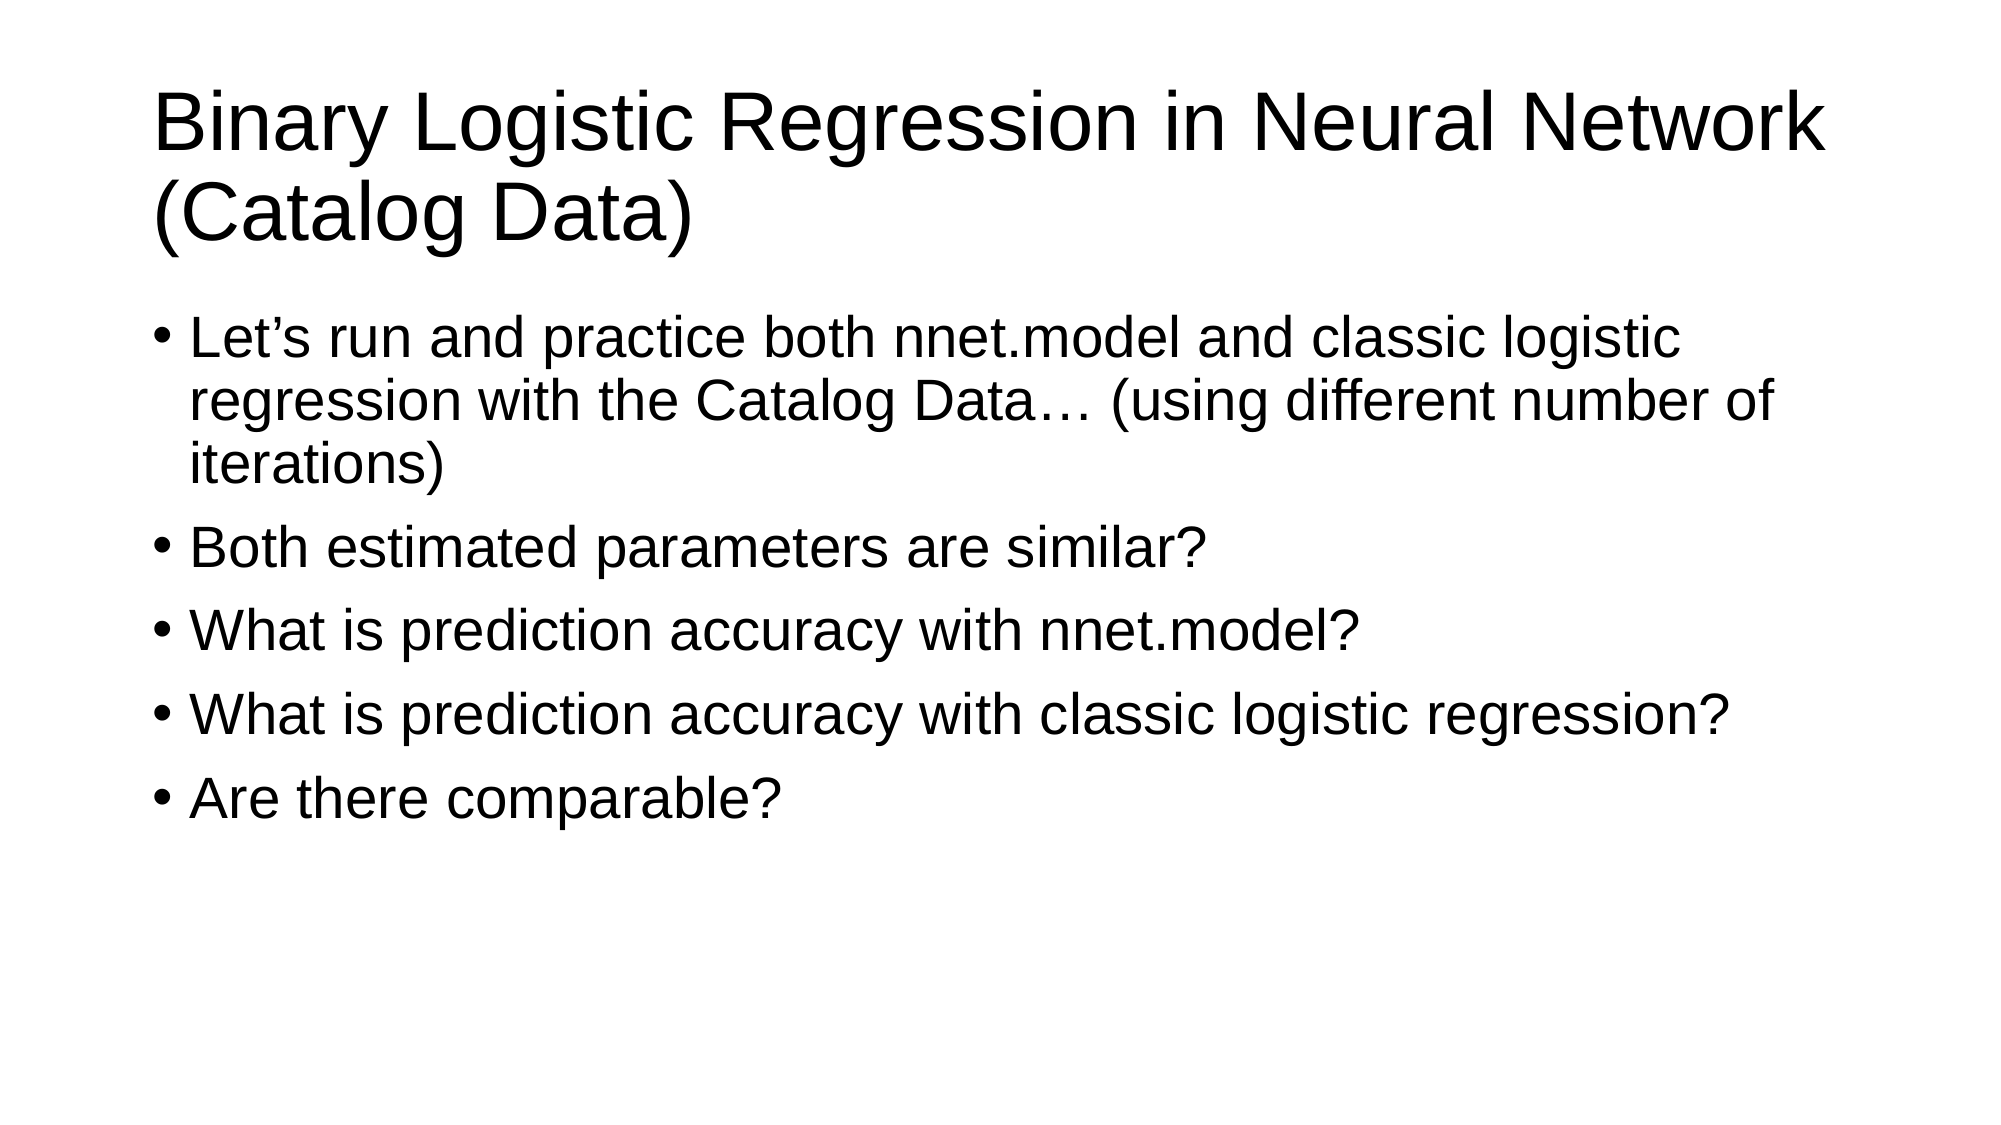

# Binary Logistic Regression in Neural Network (Catalog Data)
Let’s run and practice both nnet.model and classic logistic regression with the Catalog Data… (using different number of iterations)
Both estimated parameters are similar?
What is prediction accuracy with nnet.model?
What is prediction accuracy with classic logistic regression?
Are there comparable?